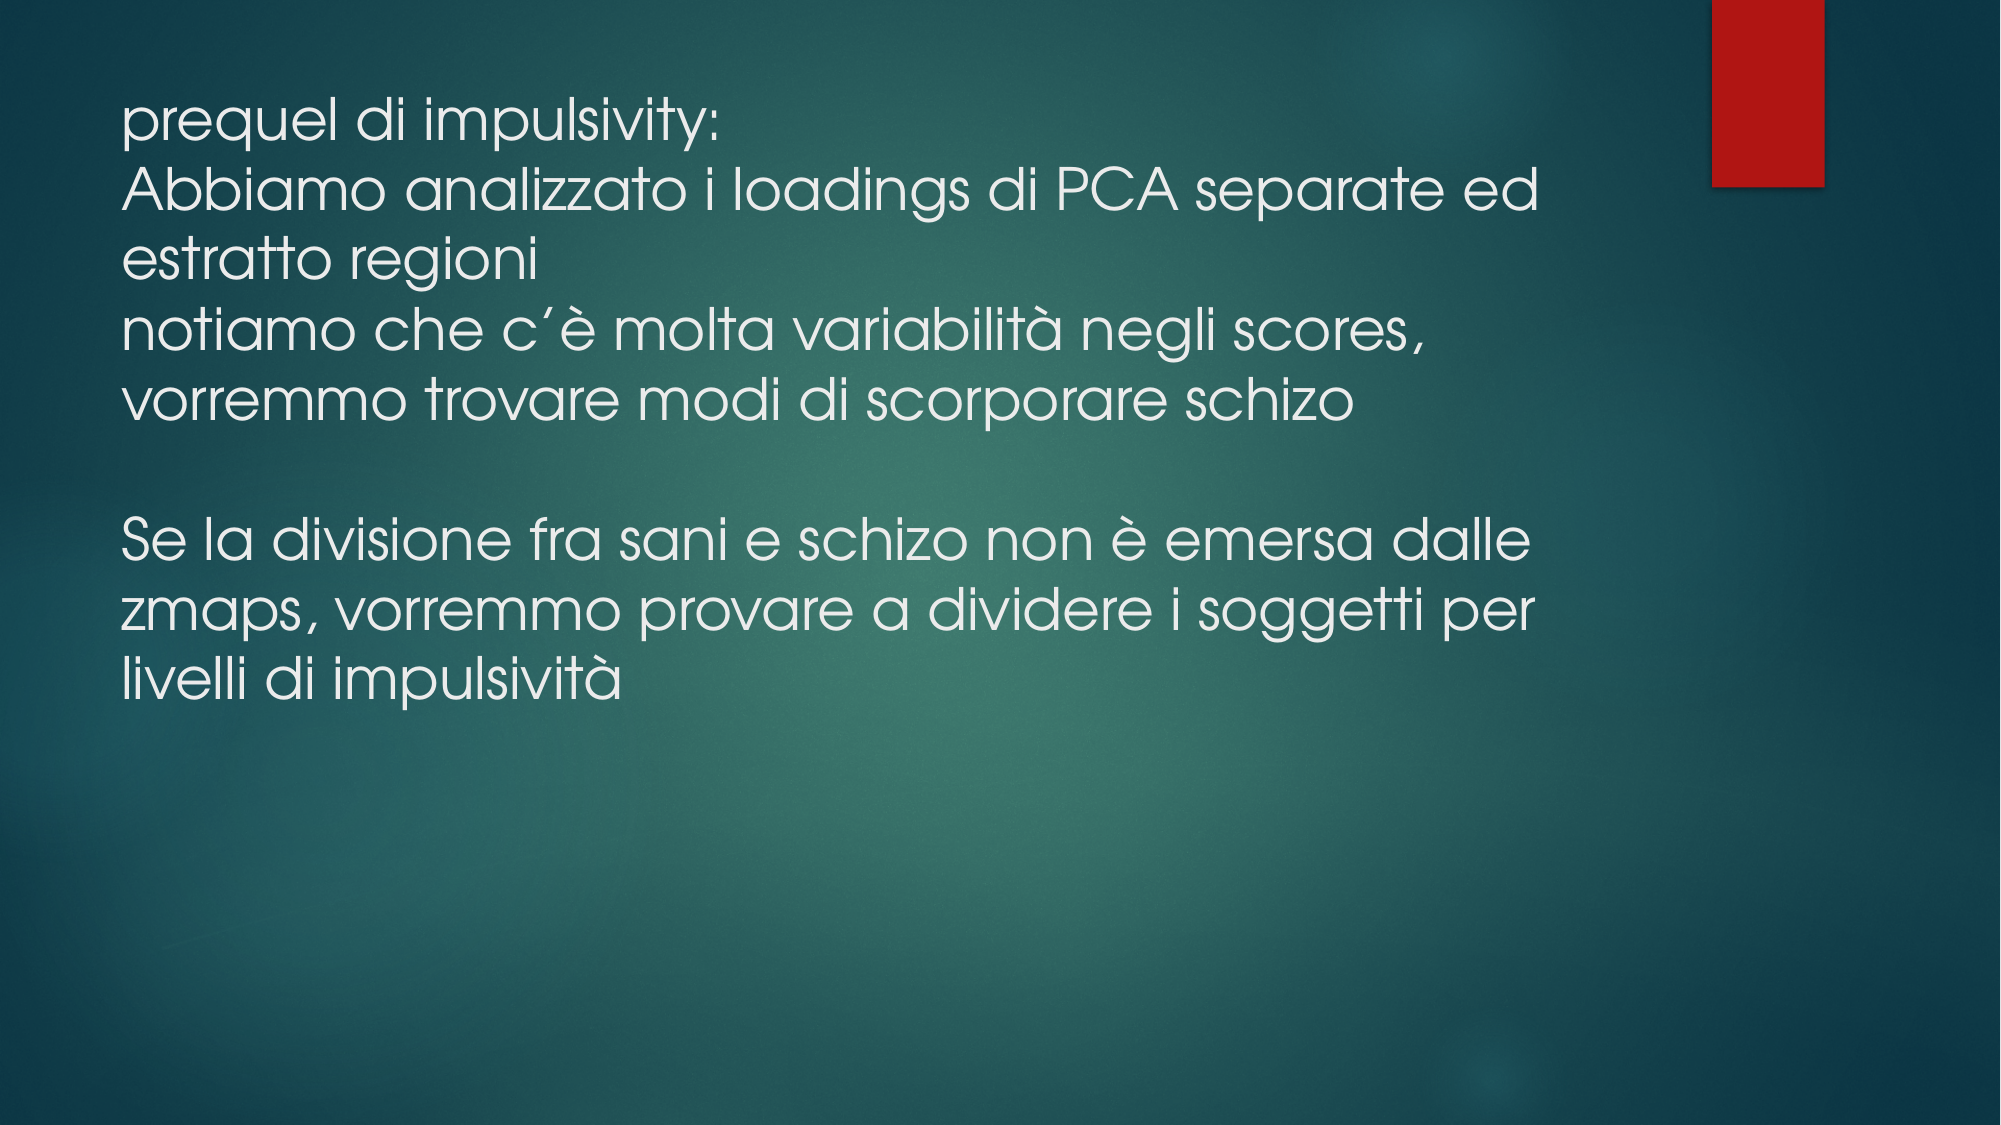

# prequel di impulsivity: Abbiamo analizzato i loadings di PCA separate ed estratto regioni notiamo che c’è molta variabilità negli scores, vorremmo trovare modi di scorporare schizo Se la divisione fra sani e schizo non è emersa dalle zmaps, vorremmo provare a dividere i soggetti per livelli di impulsività